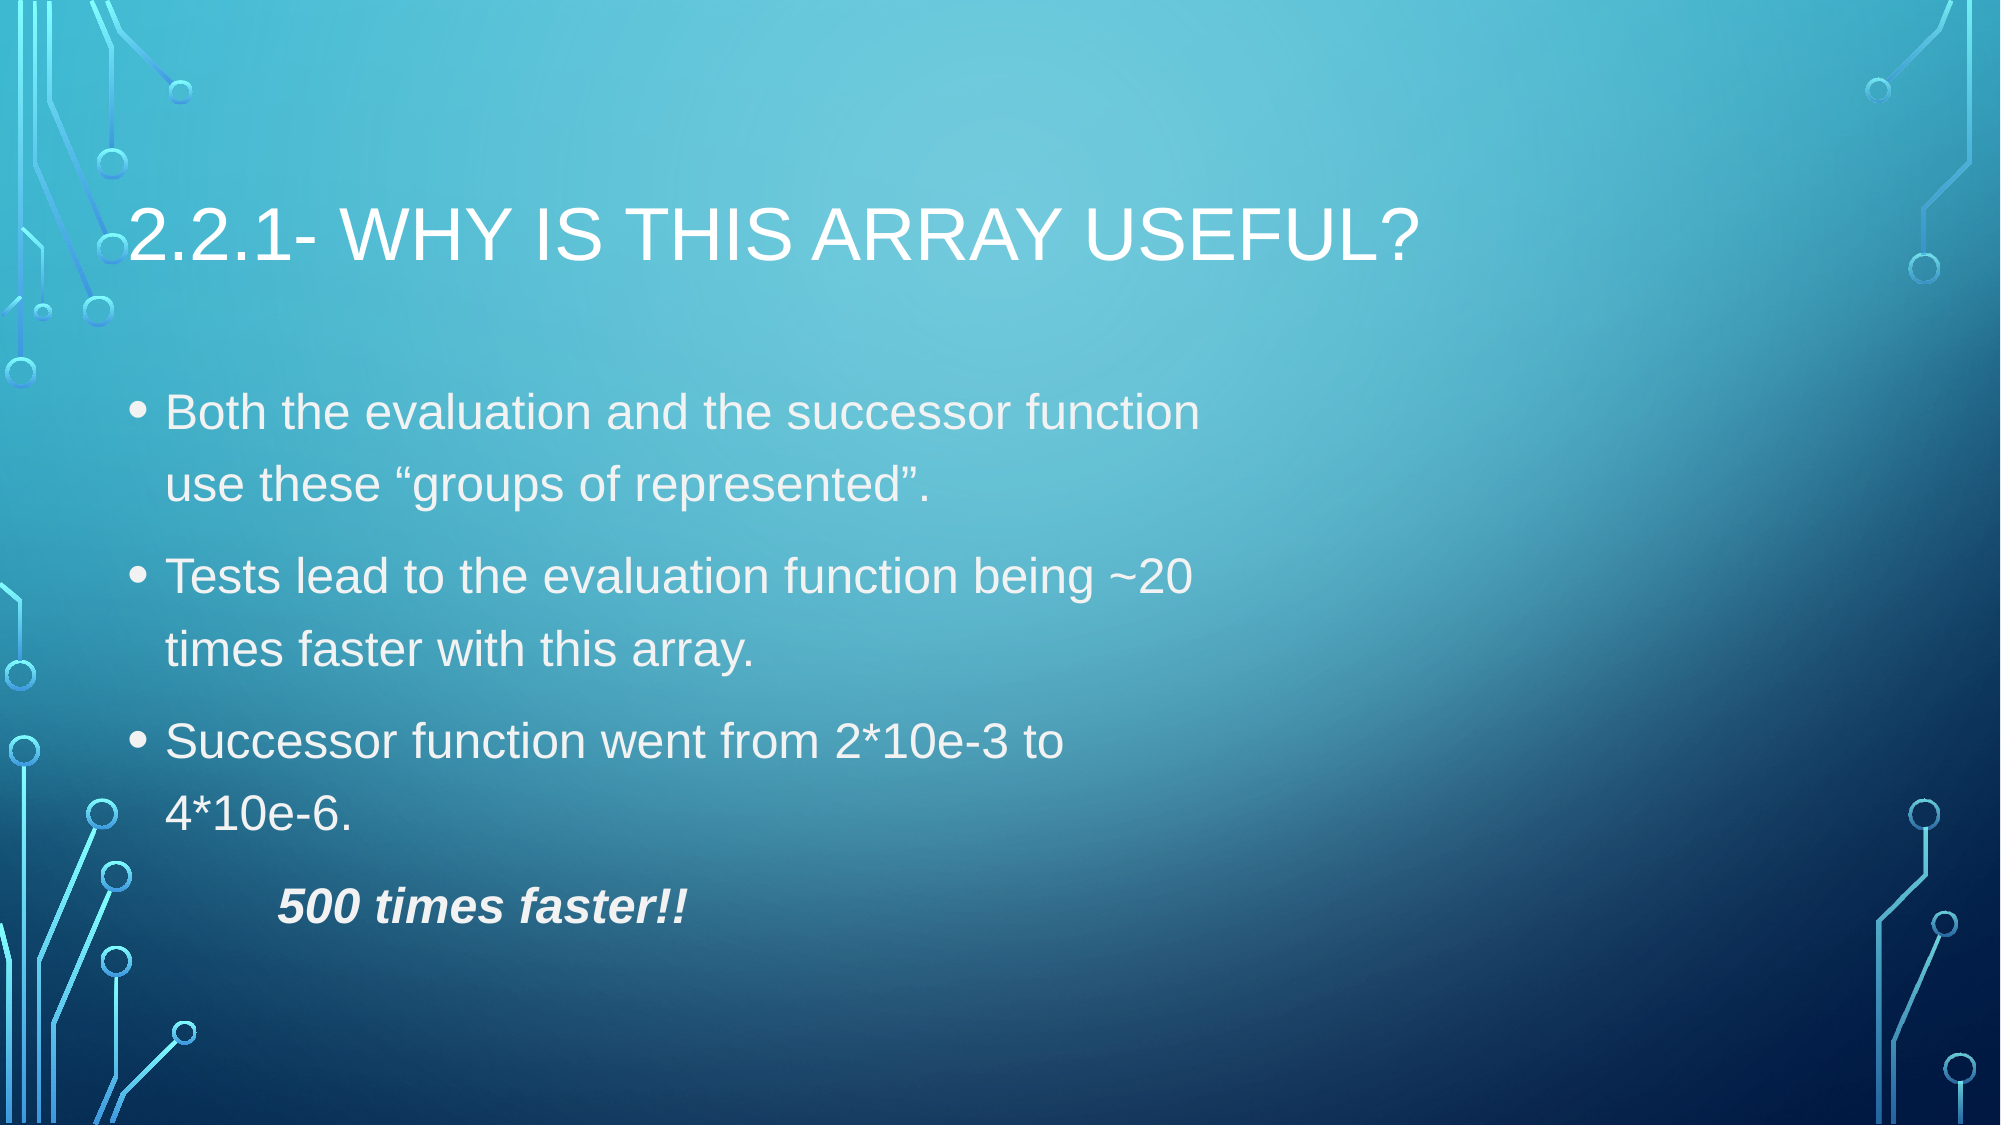

# 2.2.1- why is this array useful?
Both the evaluation and the successor function use these “groups of represented”.
Tests lead to the evaluation function being ~20 times faster with this array.
Successor function went from 2*10e-3 to 4*10e-6.
	500 times faster!!